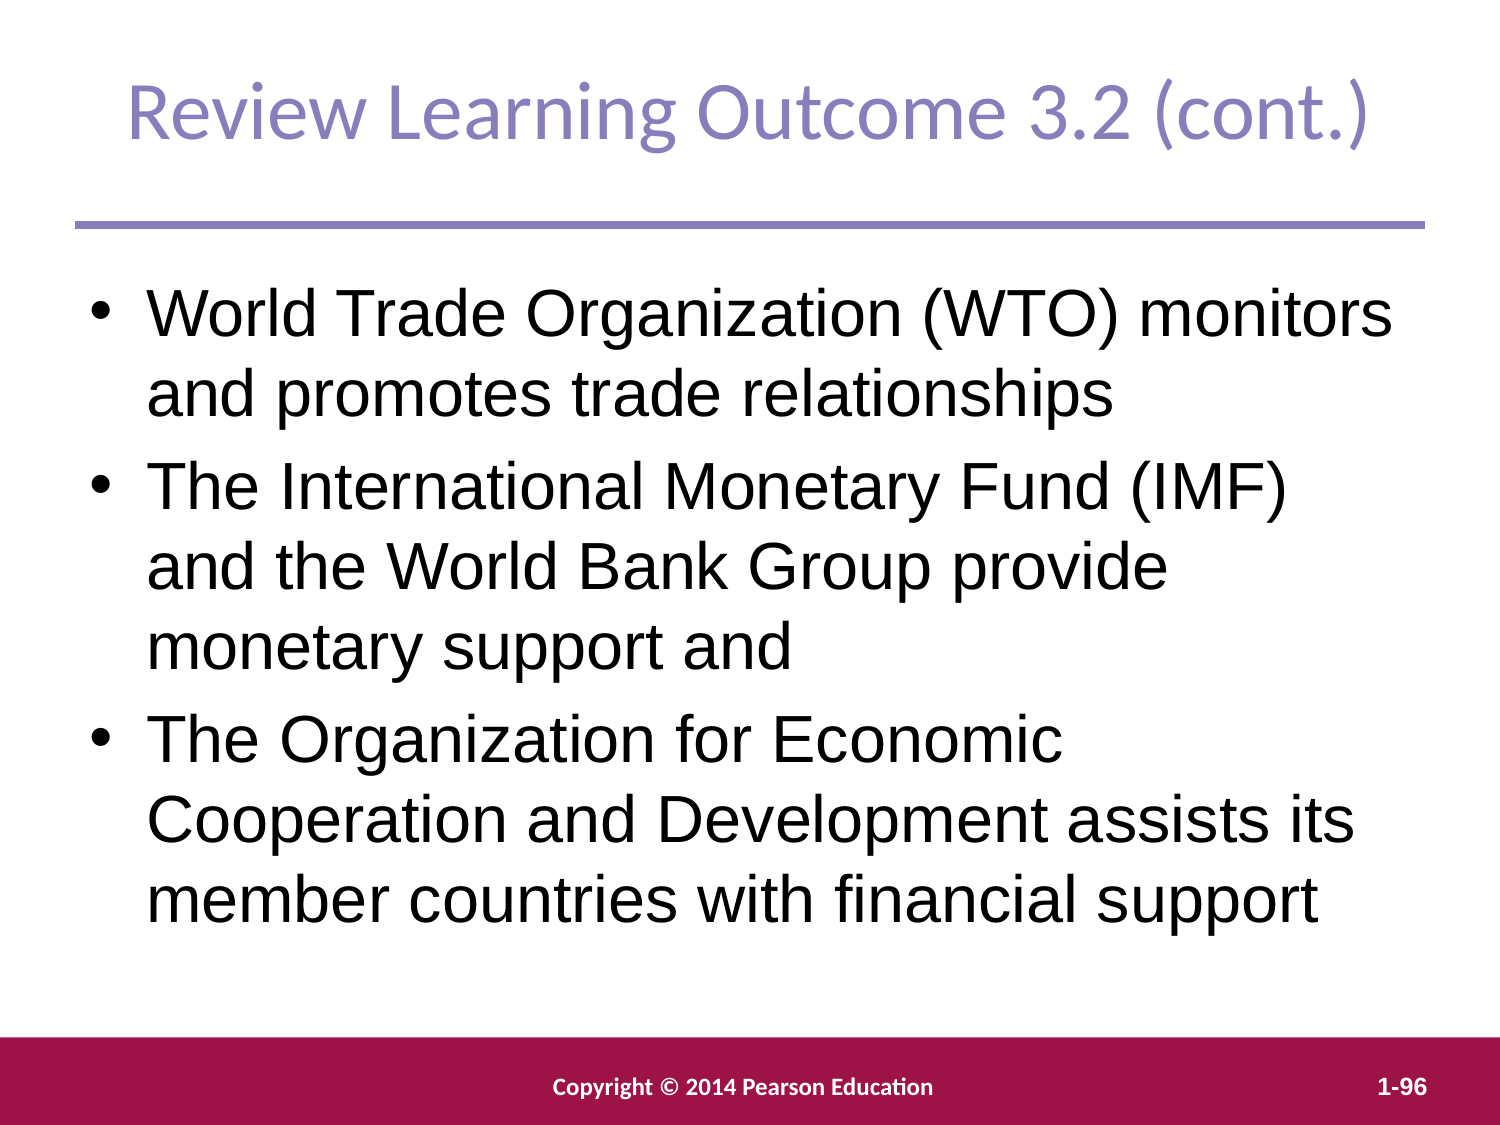

Review Learning Outcome 3.2 (cont.)
World Trade Organization (WTO) monitors and promotes trade relationships
The International Monetary Fund (IMF) and the World Bank Group provide monetary support and
The Organization for Economic Cooperation and Development assists its member countries with financial support